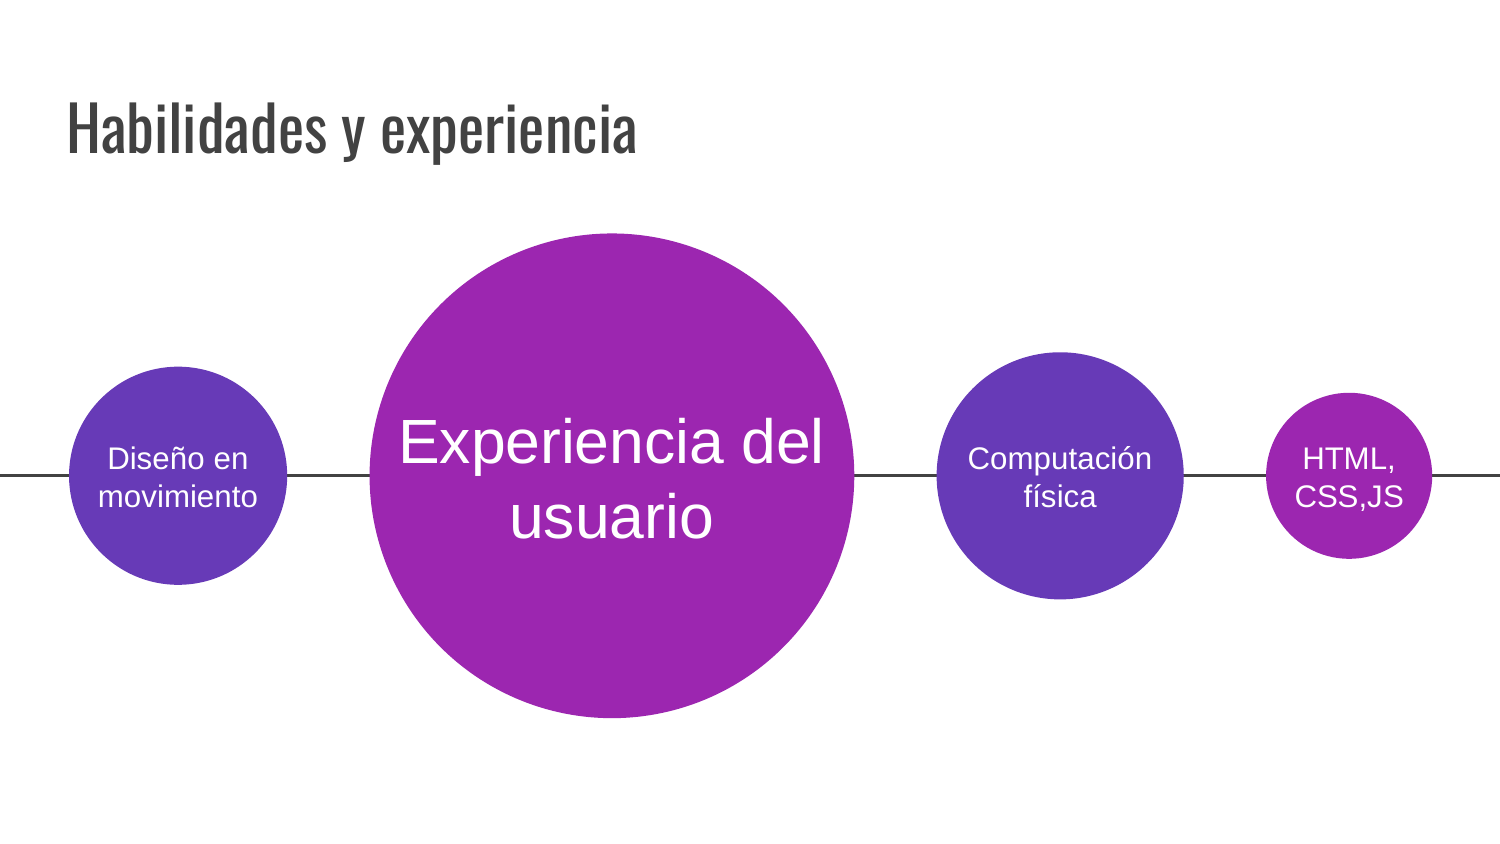

# Habilidades y experiencia

Diseño en movimiento
Experiencia del usuario
Computación física
HTML, CSS,JS